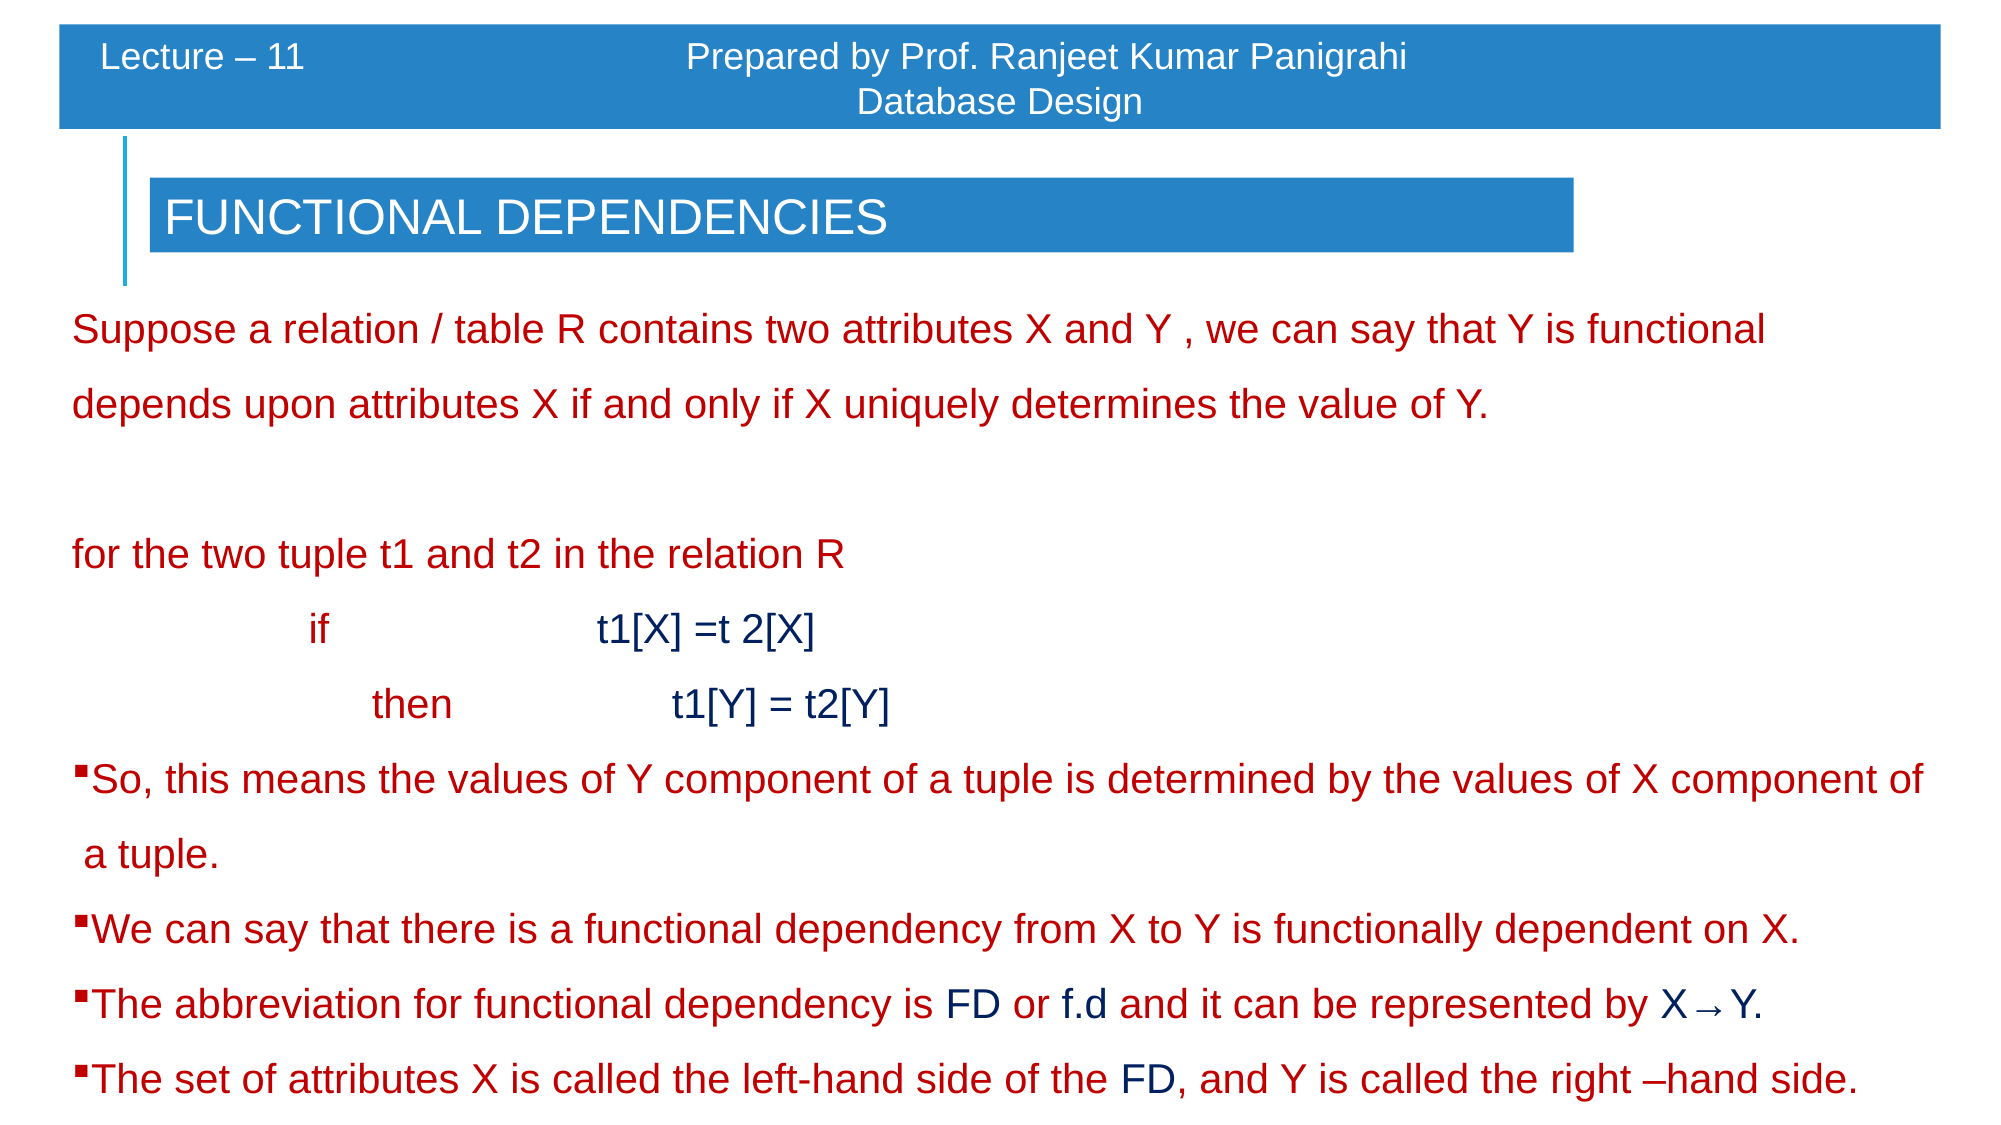

Lecture – 11 		             Prepared by Prof. Ranjeet Kumar Panigrahi				Database Design
FUNCTIONAL DEPENDENCIES
Suppose a relation / table R contains two attributes X and Y , we can say that Y is functional depends upon attributes X if and only if X uniquely determines the value of Y.

for the two tuple t1 and t2 in the relation R
	 if		t1[X] =t 2[X]
		then		t1[Y] = t2[Y]
So, this means the values of Y component of a tuple is determined by the values of X component of  a tuple.
We can say that there is a functional dependency from X to Y is functionally dependent on X.
The abbreviation for functional dependency is FD or f.d and it can be represented by X→Y.
The set of attributes X is called the left-hand side of the FD, and Y is called the right –hand side.